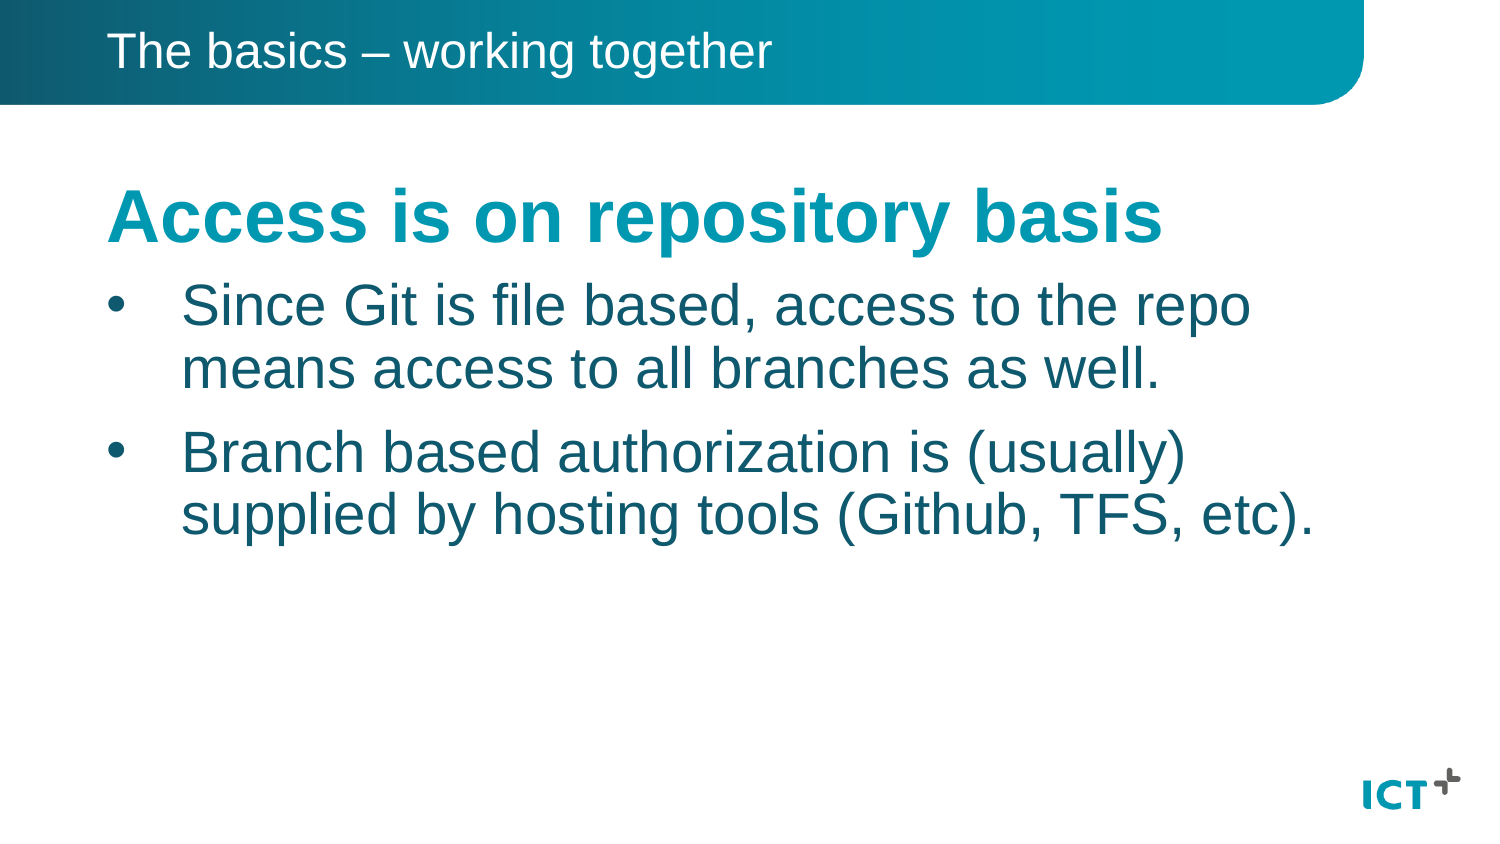

The basics – working together

# Access is on repository basis
Since Git is file based, access to the repo means access to all branches as well.
Branch based authorization is (usually) supplied by hosting tools (Github, TFS, etc).